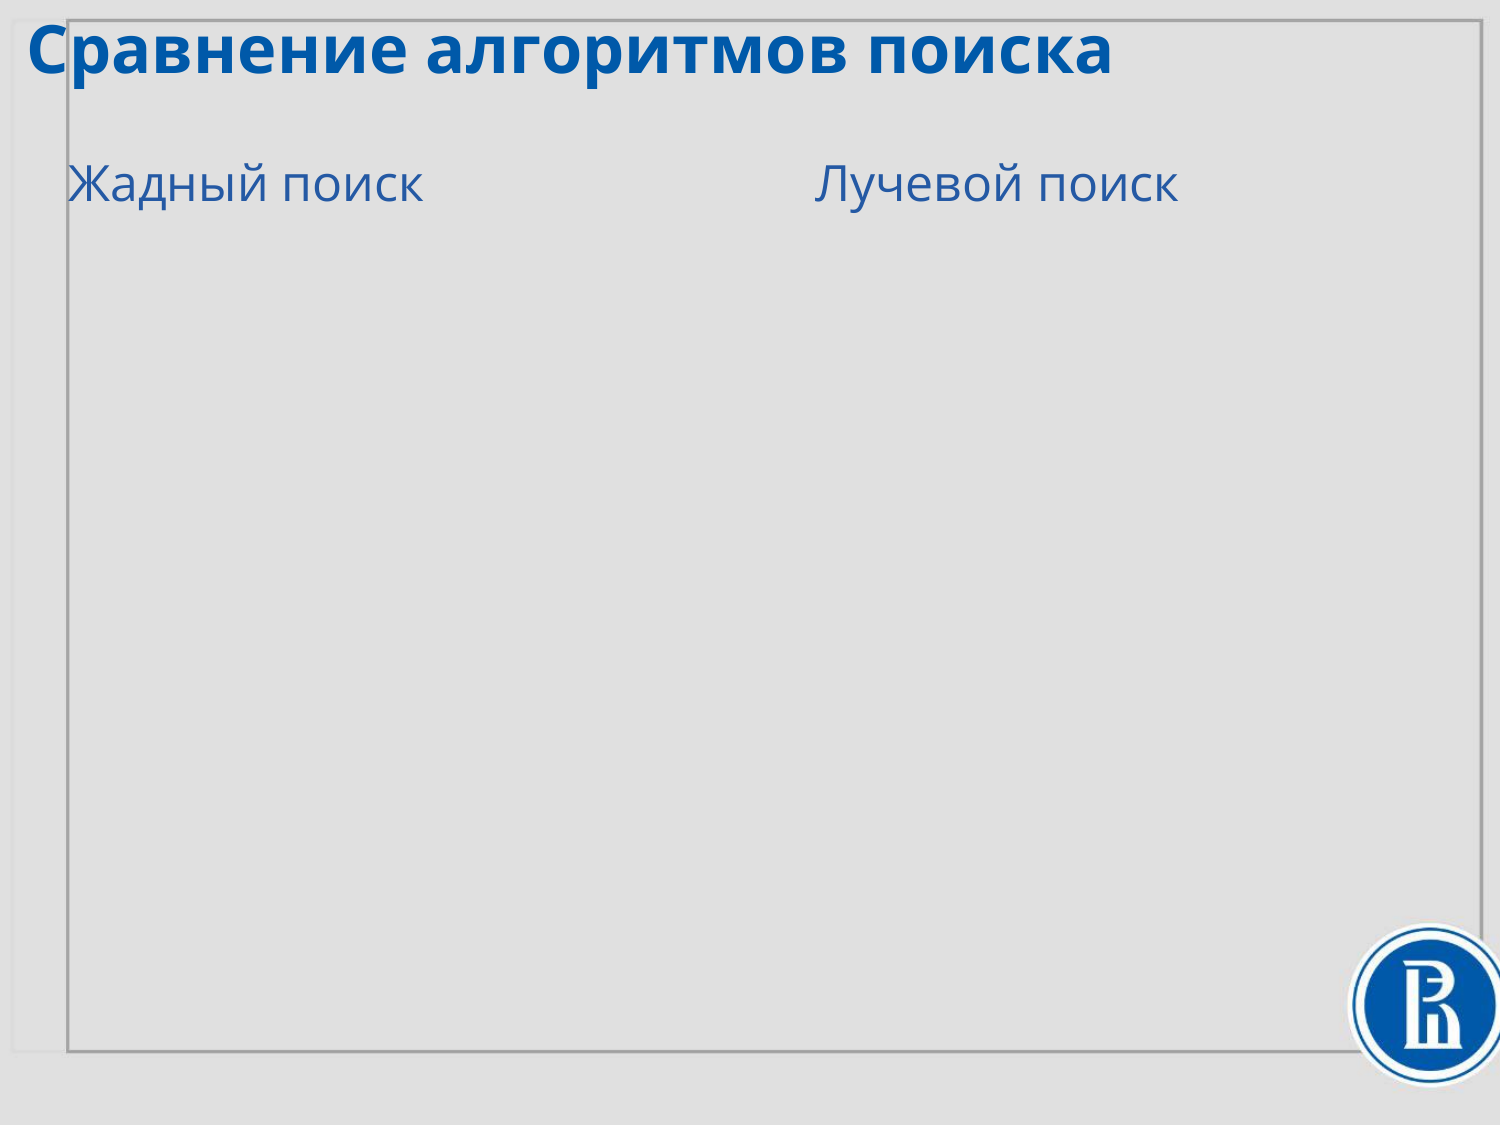

Сравнение алгоритмов поиска
Жадный поиск
Лучевой поиск